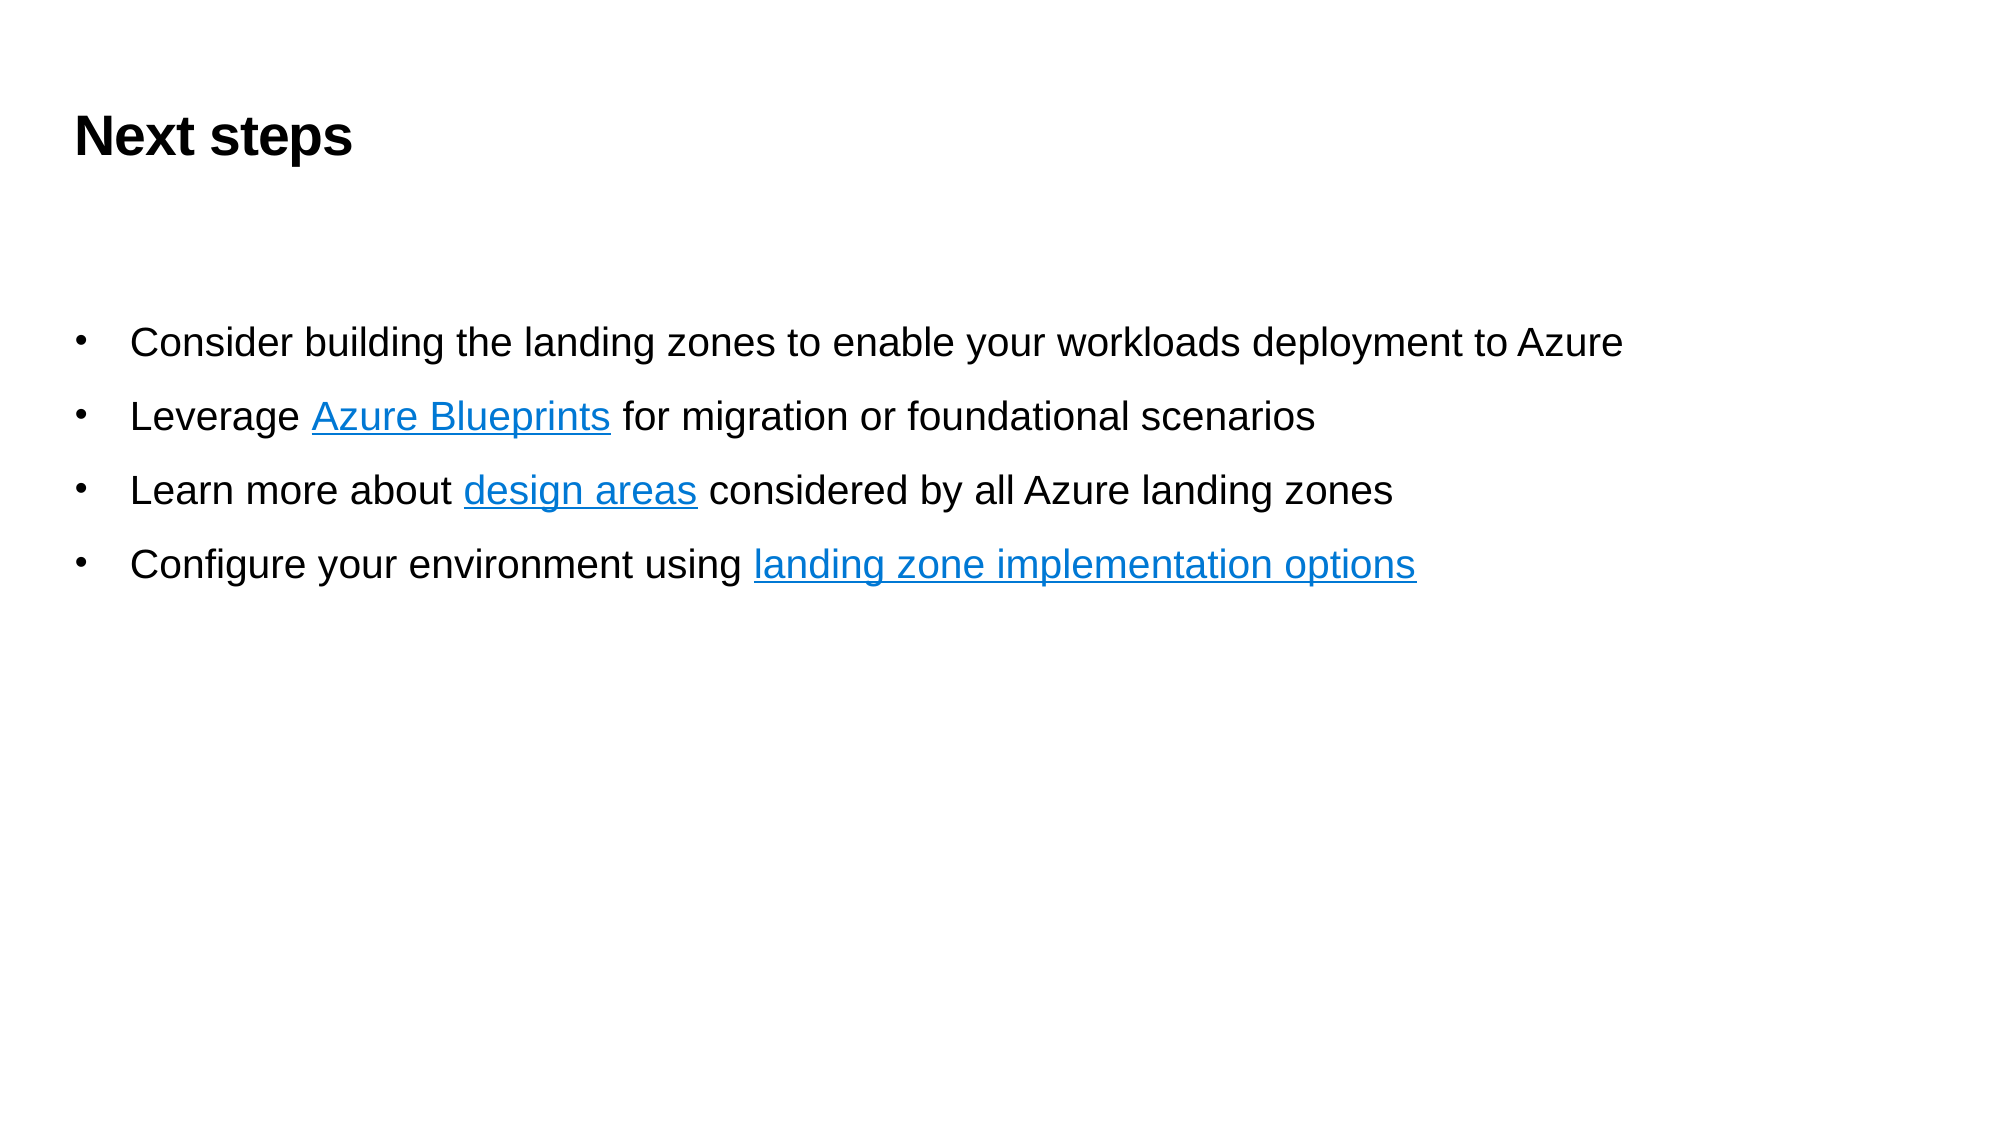

# Next steps
Consider building the landing zones to enable your workloads deployment to Azure
Leverage Azure Blueprints for migration or foundational scenarios
Learn more about design areas considered by all Azure landing zones
Configure your environment using landing zone implementation options